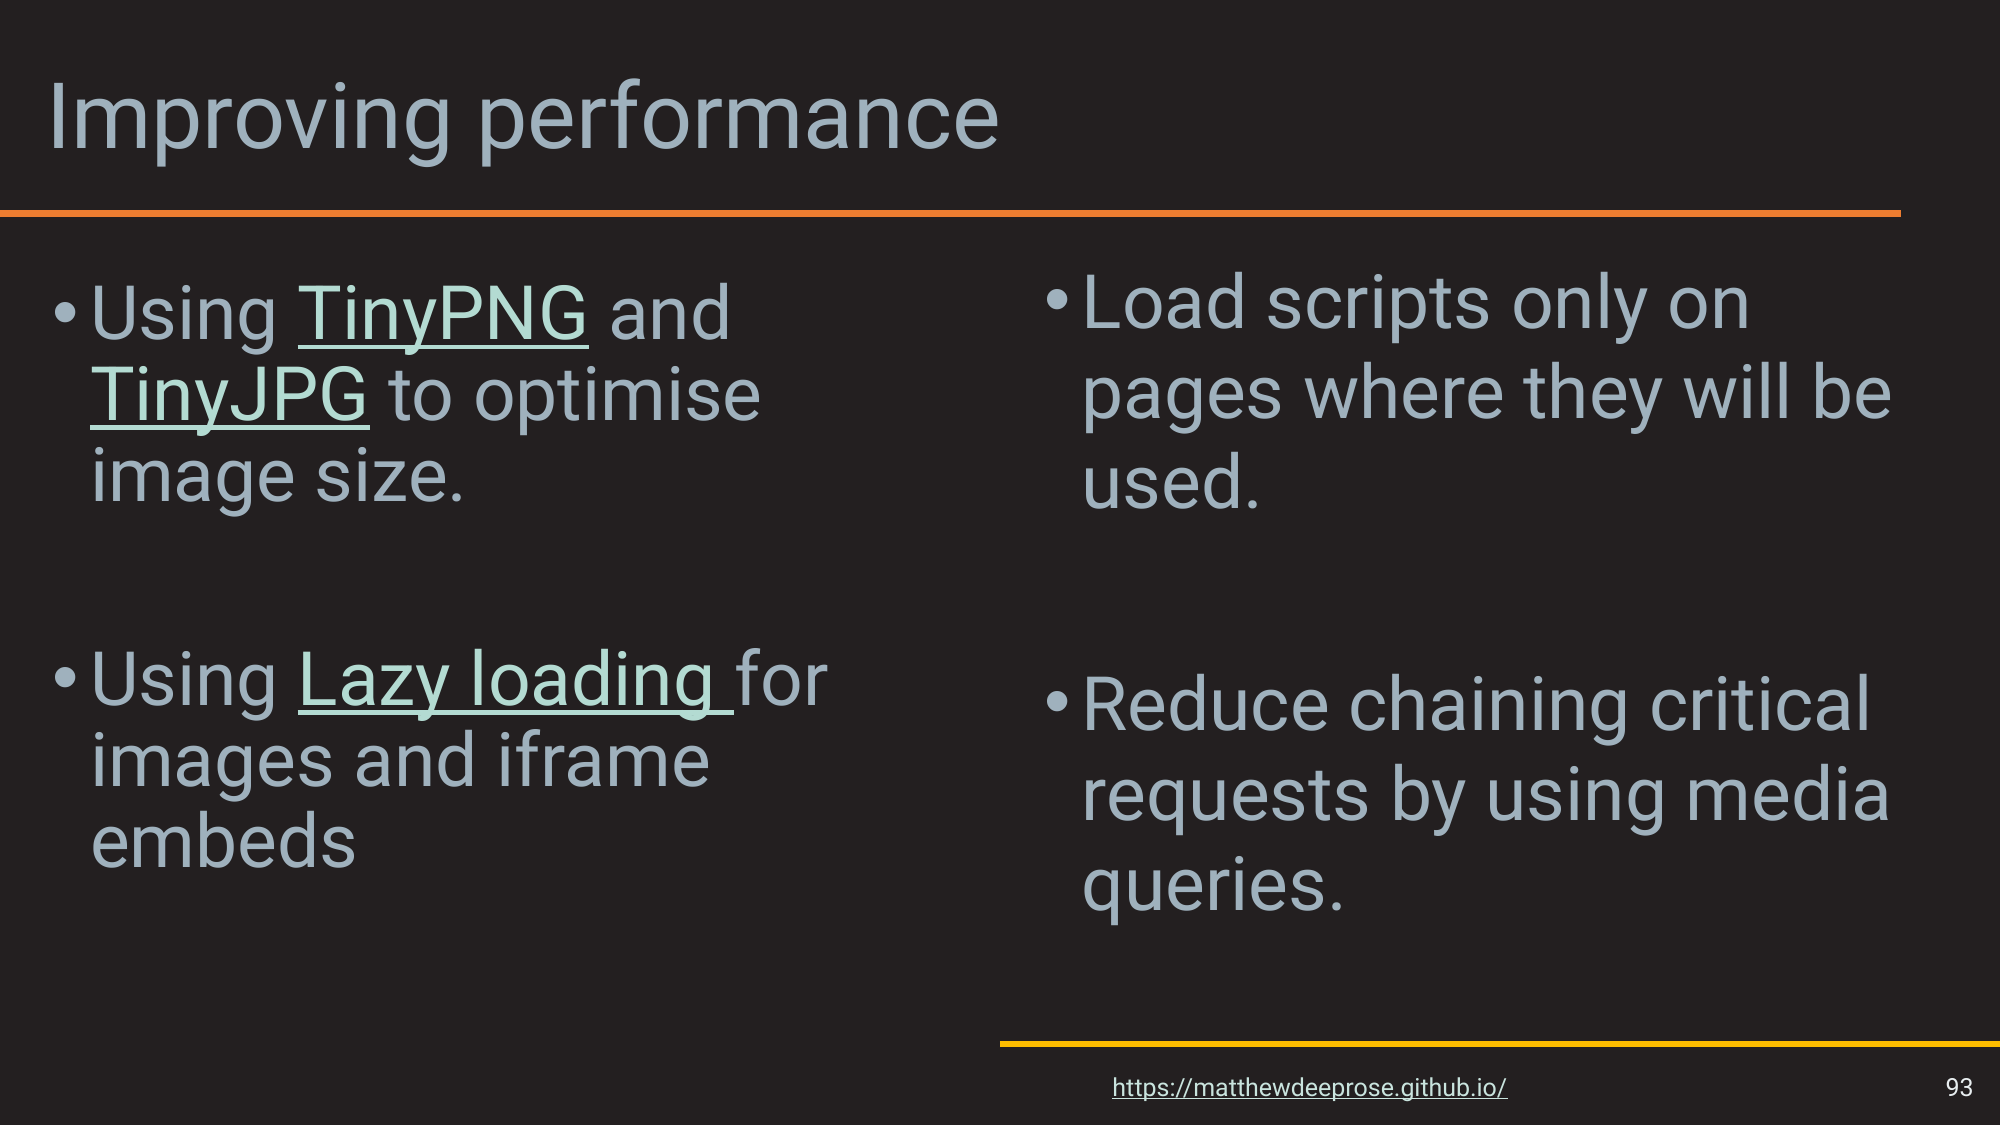

# Improving performance
Using TinyPNG and TinyJPG to optimise image size.

Using Lazy loading for images and iframe embeds

Load scripts only on pages where they will be used.

Reduce chaining critical requests by using media queries.

93
https://matthewdeeprose.github.io/